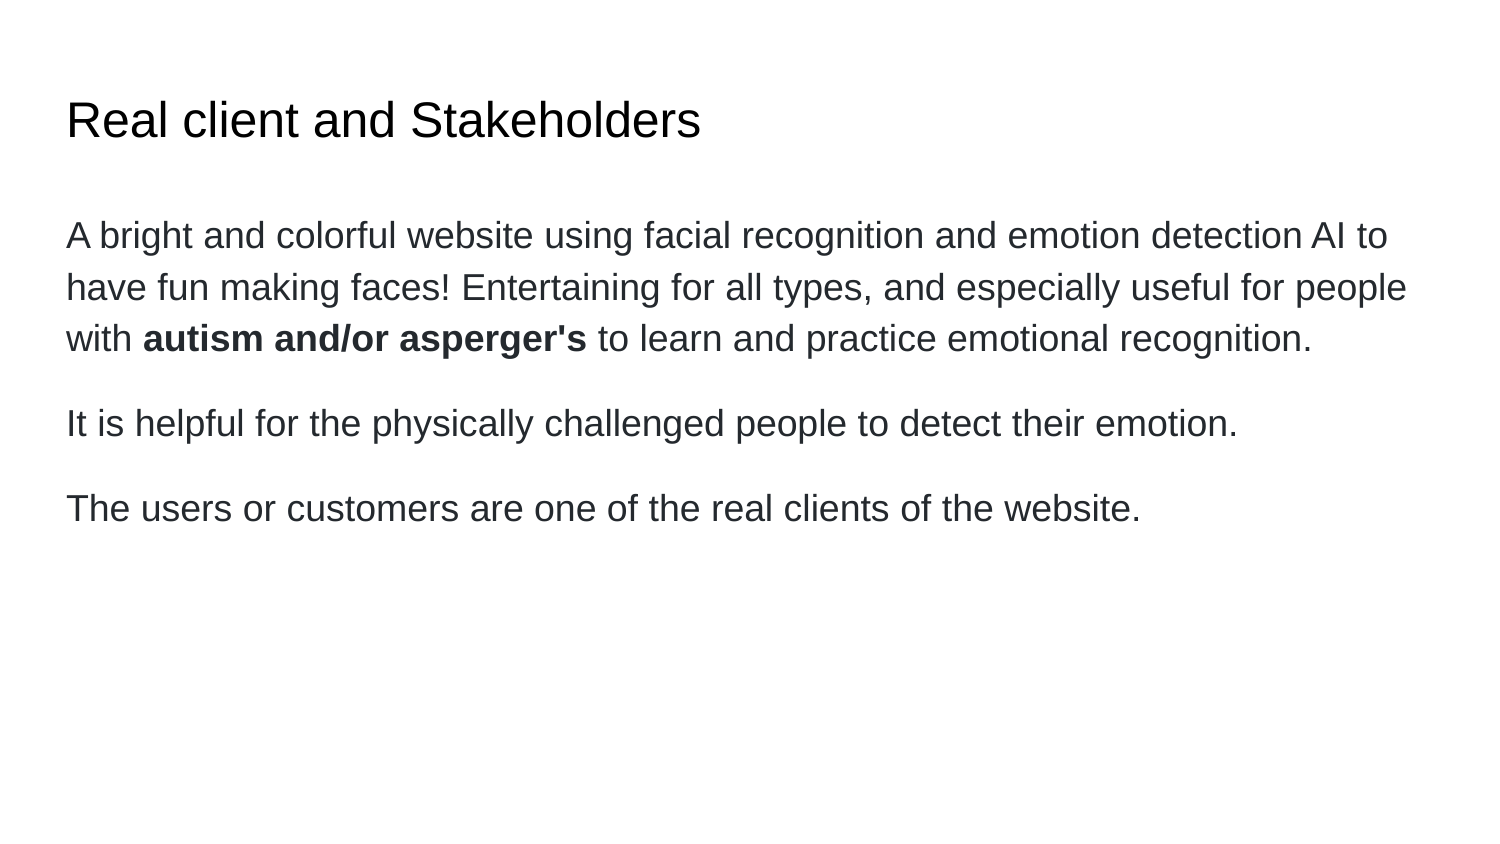

# Real client and Stakeholders
A bright and colorful website using facial recognition and emotion detection AI to have fun making faces! Entertaining for all types, and especially useful for people with autism and/or asperger's to learn and practice emotional recognition.
It is helpful for the physically challenged people to detect their emotion.
The users or customers are one of the real clients of the website.